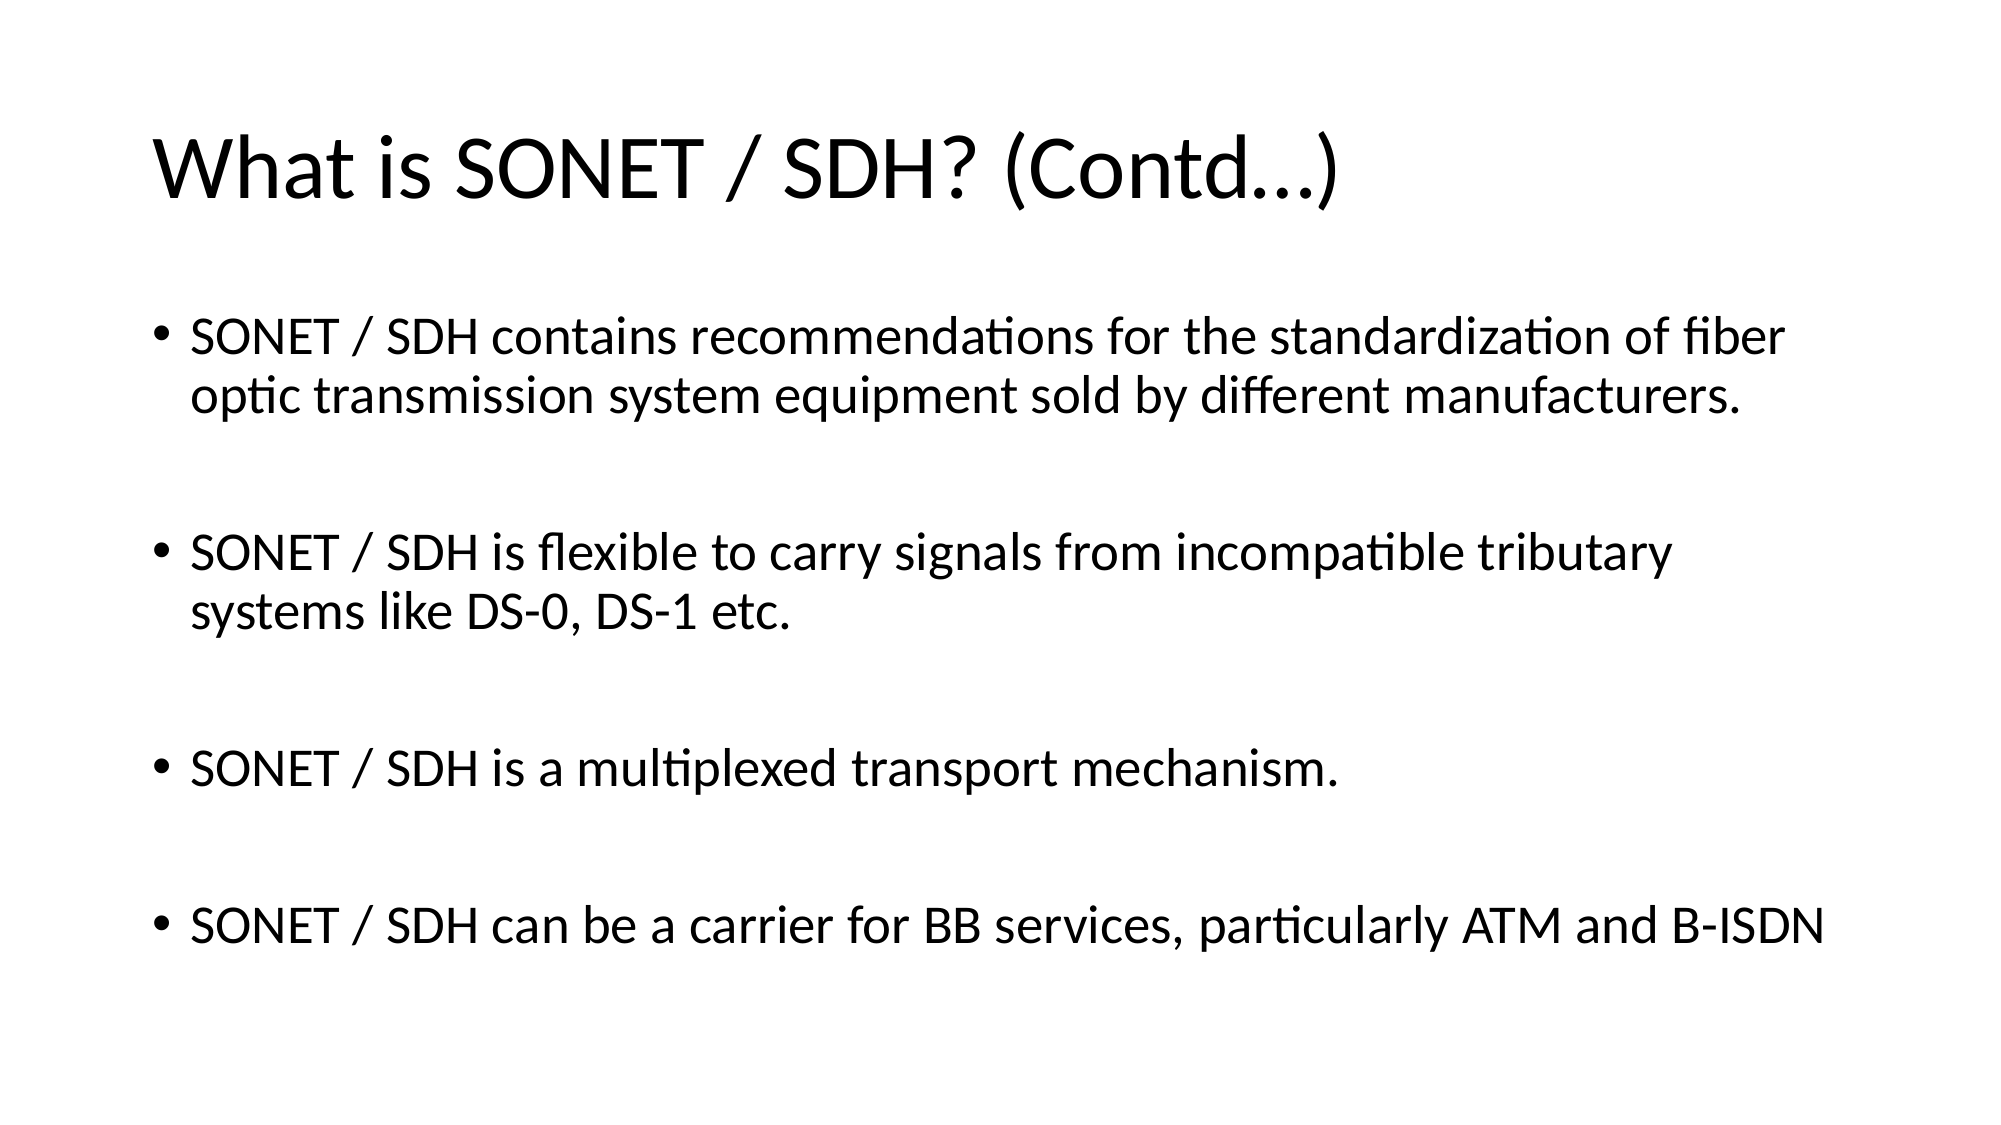

# What is SONET / SDH? (Contd…)
SONET / SDH contains recommendations for the standardization of fiber optic transmission system equipment sold by different manufacturers.

SONET / SDH is flexible to carry signals from incompatible tributary systems like DS-0, DS-1 etc.

SONET / SDH is a multiplexed transport mechanism.

SONET / SDH can be a carrier for BB services, particularly ATM and B-ISDN
CONFIDENTIAL© Copyright 2008 Tech Mahindra Limited
199